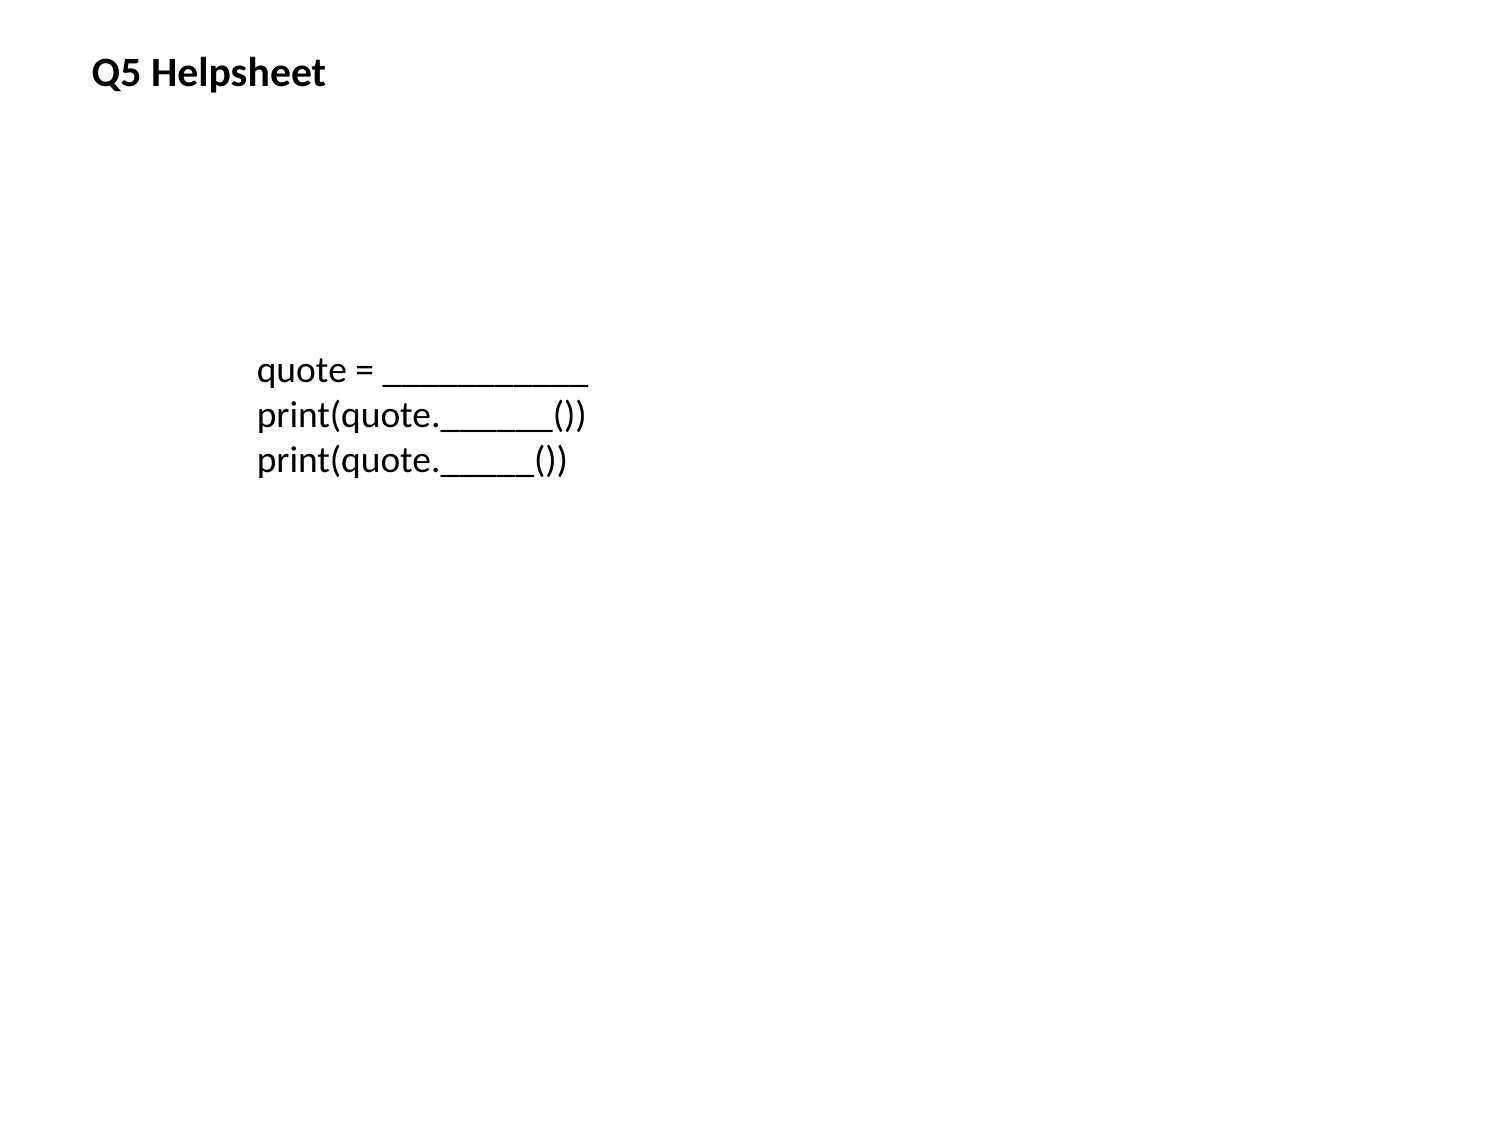

Q5 Helpsheet

quote = ___________
print(quote.______())
print(quote._____())